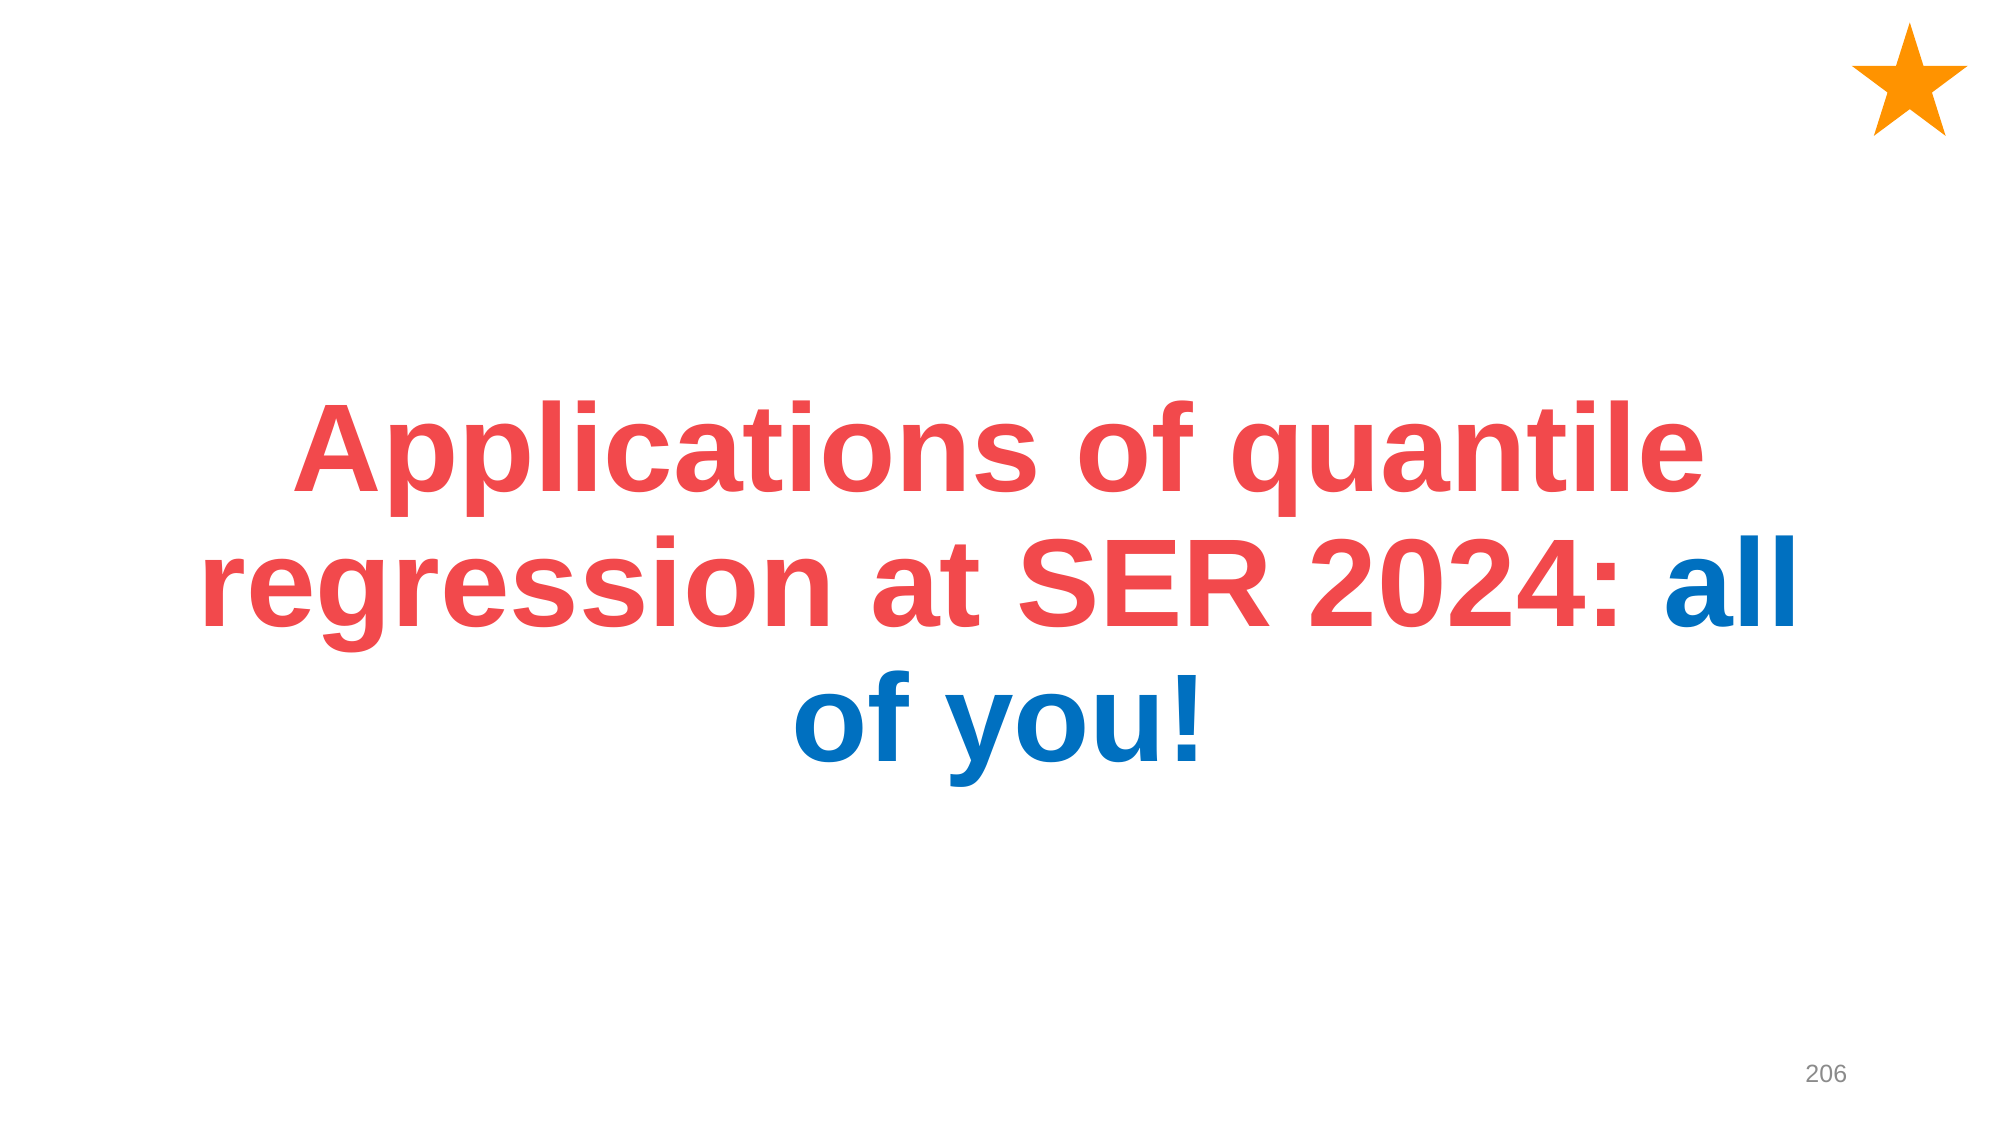

# Applications of quantile regression at SER 2024: all of you!
206